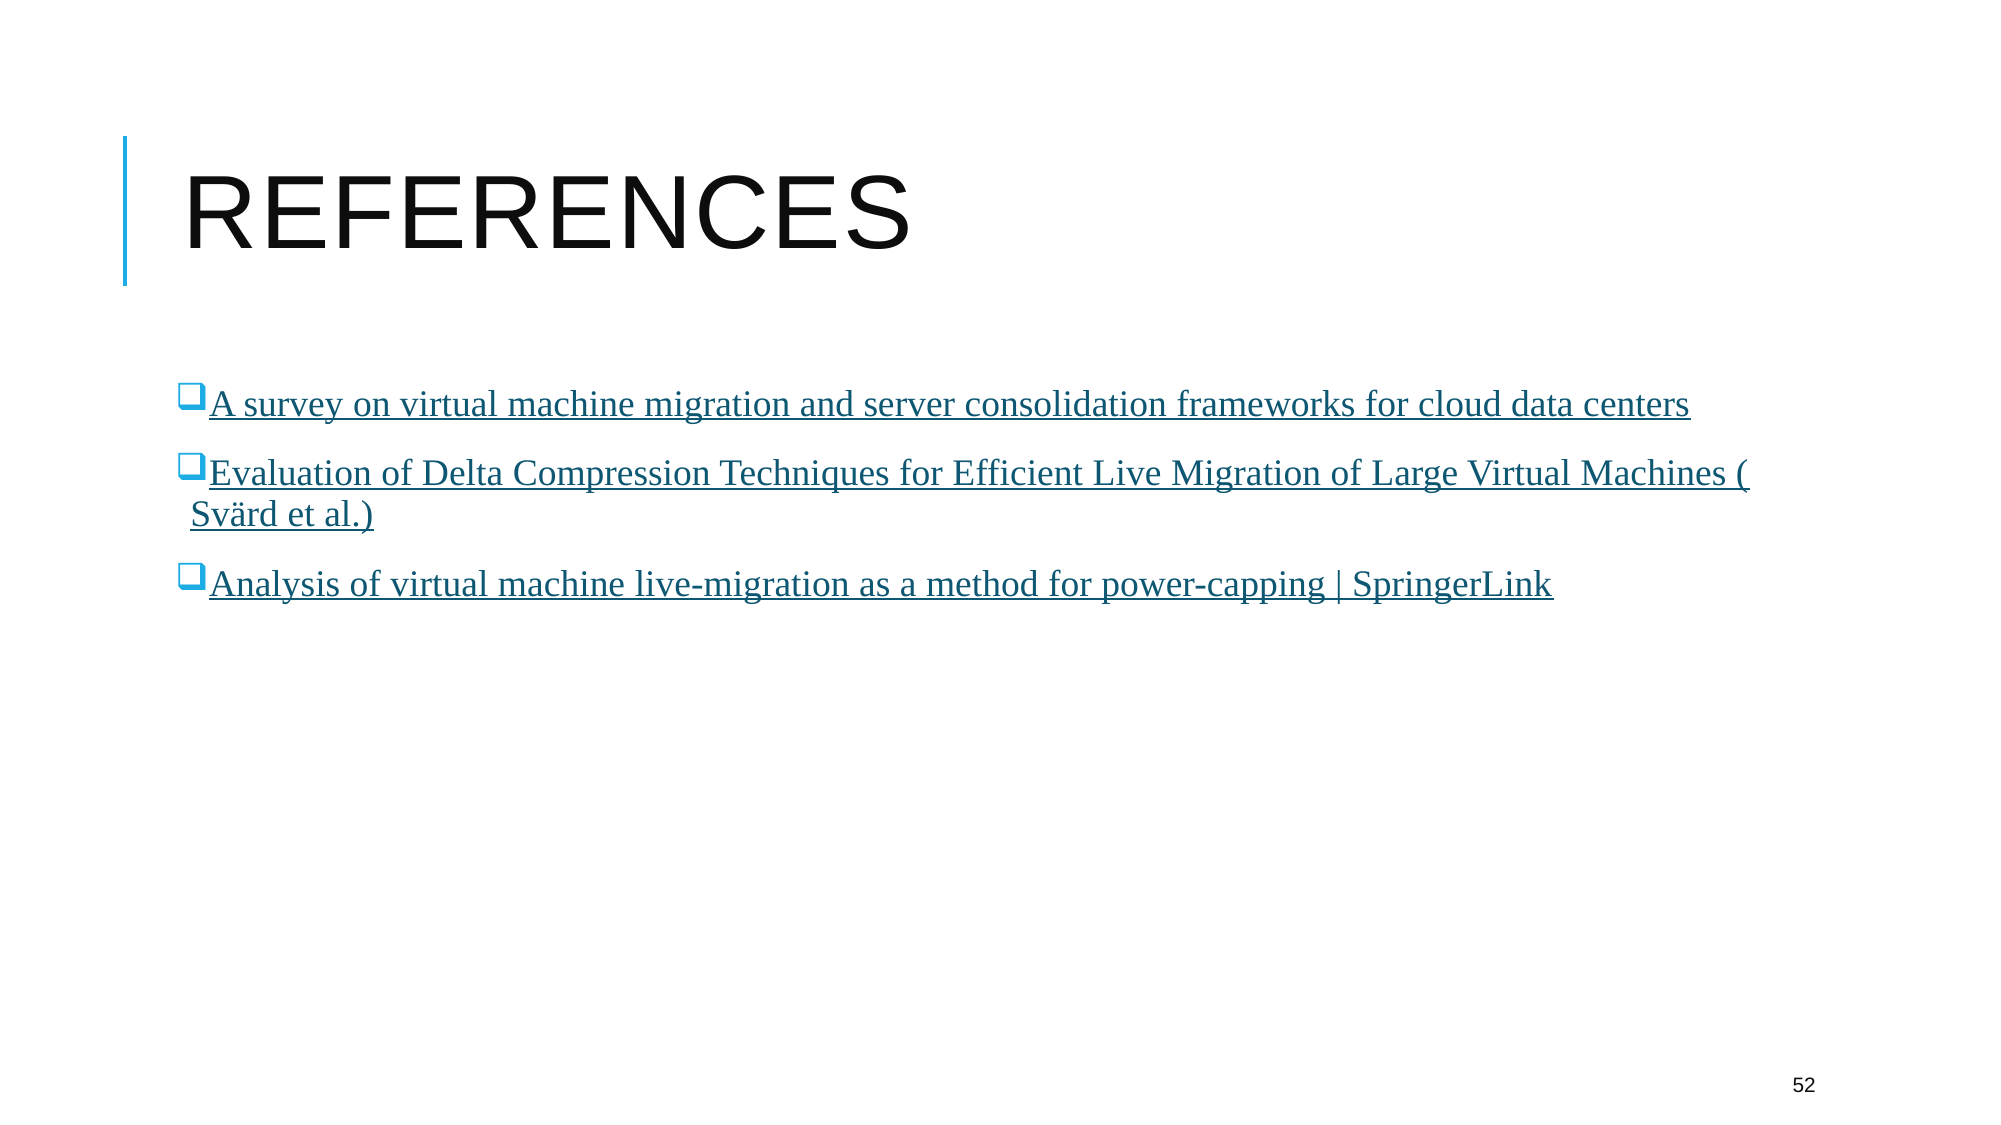

# references
A survey on virtual machine migration and server consolidation frameworks for cloud data centers
Evaluation of Delta Compression Techniques for Efficient Live Migration of Large Virtual Machines (Svärd et al.)
Analysis of virtual machine live-migration as a method for power-capping | SpringerLink

52